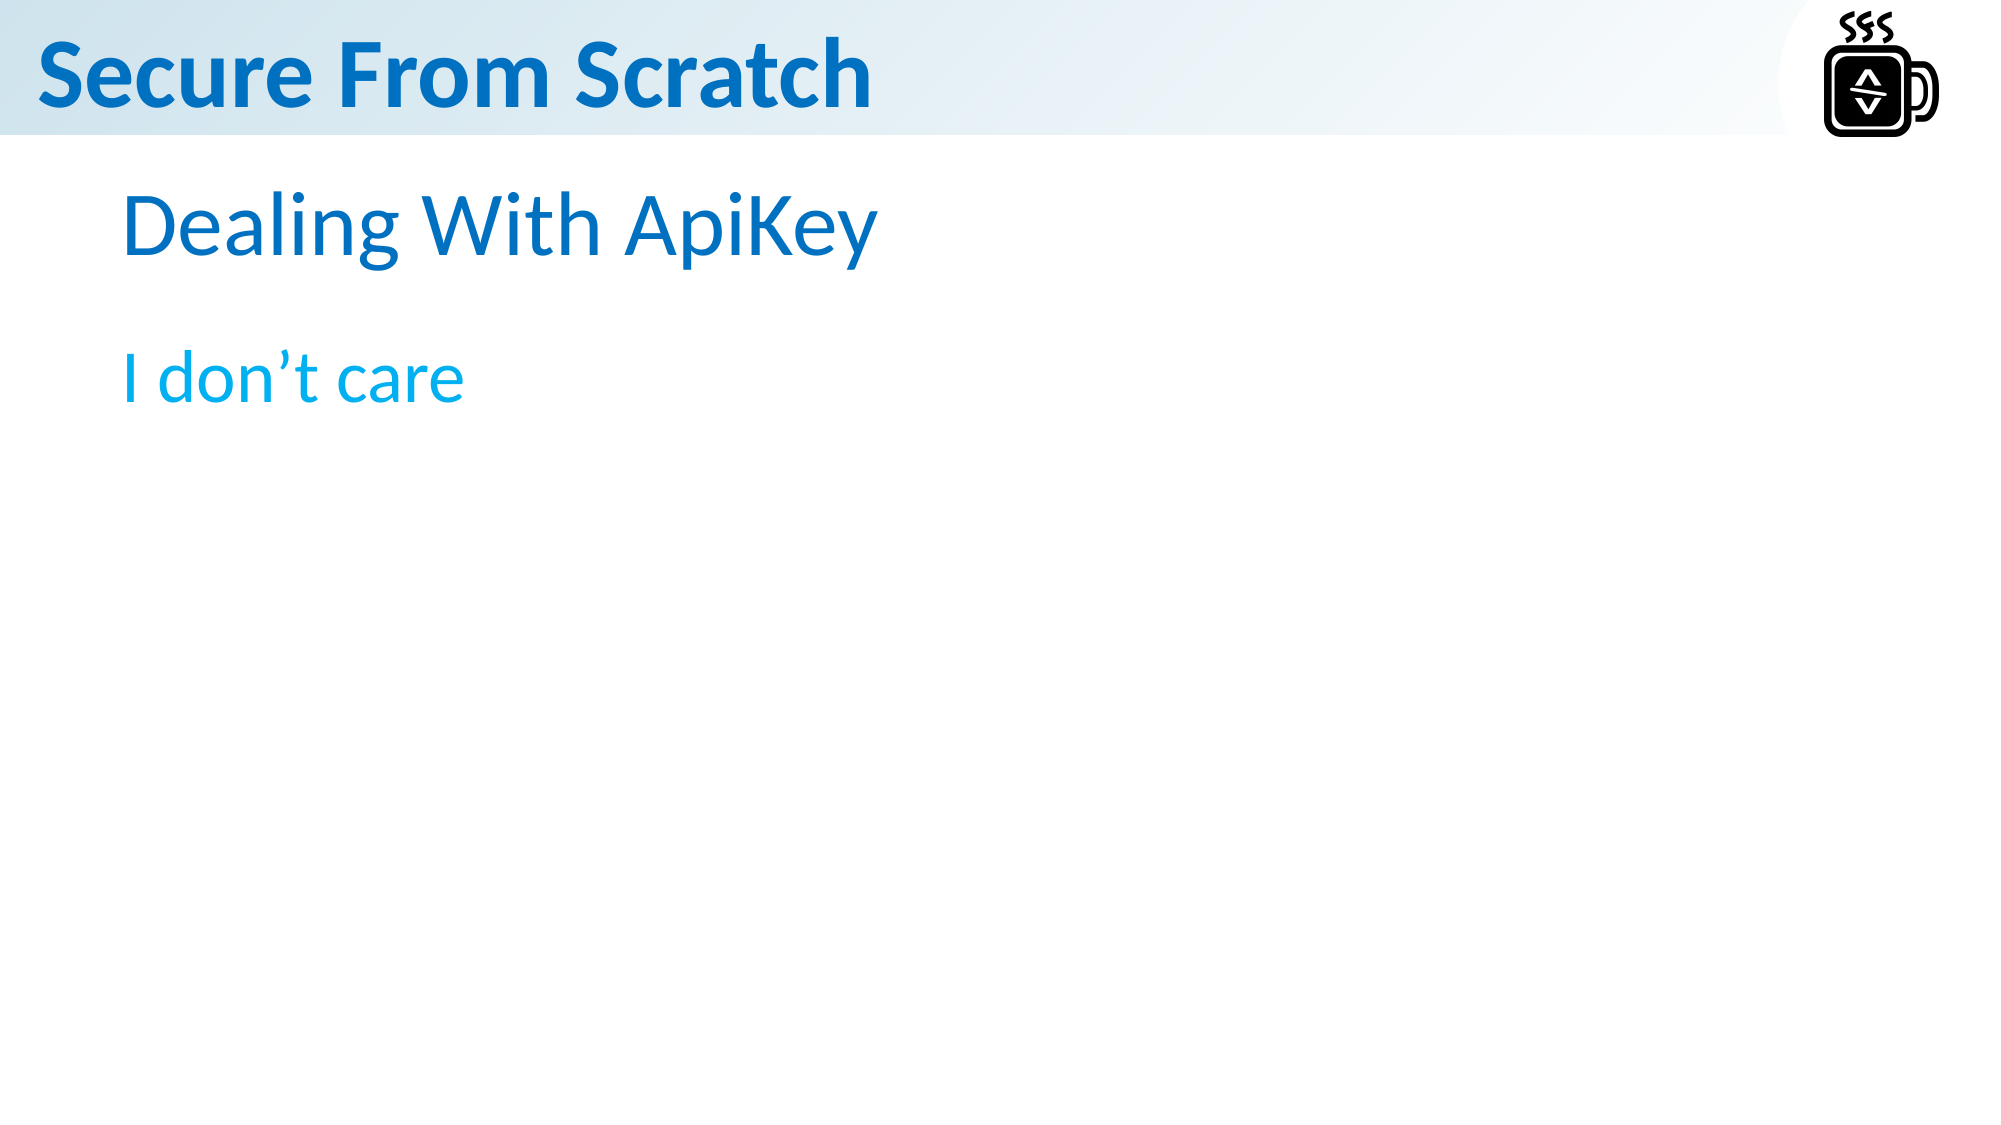

# Dealing With ApiKey
I don’t care